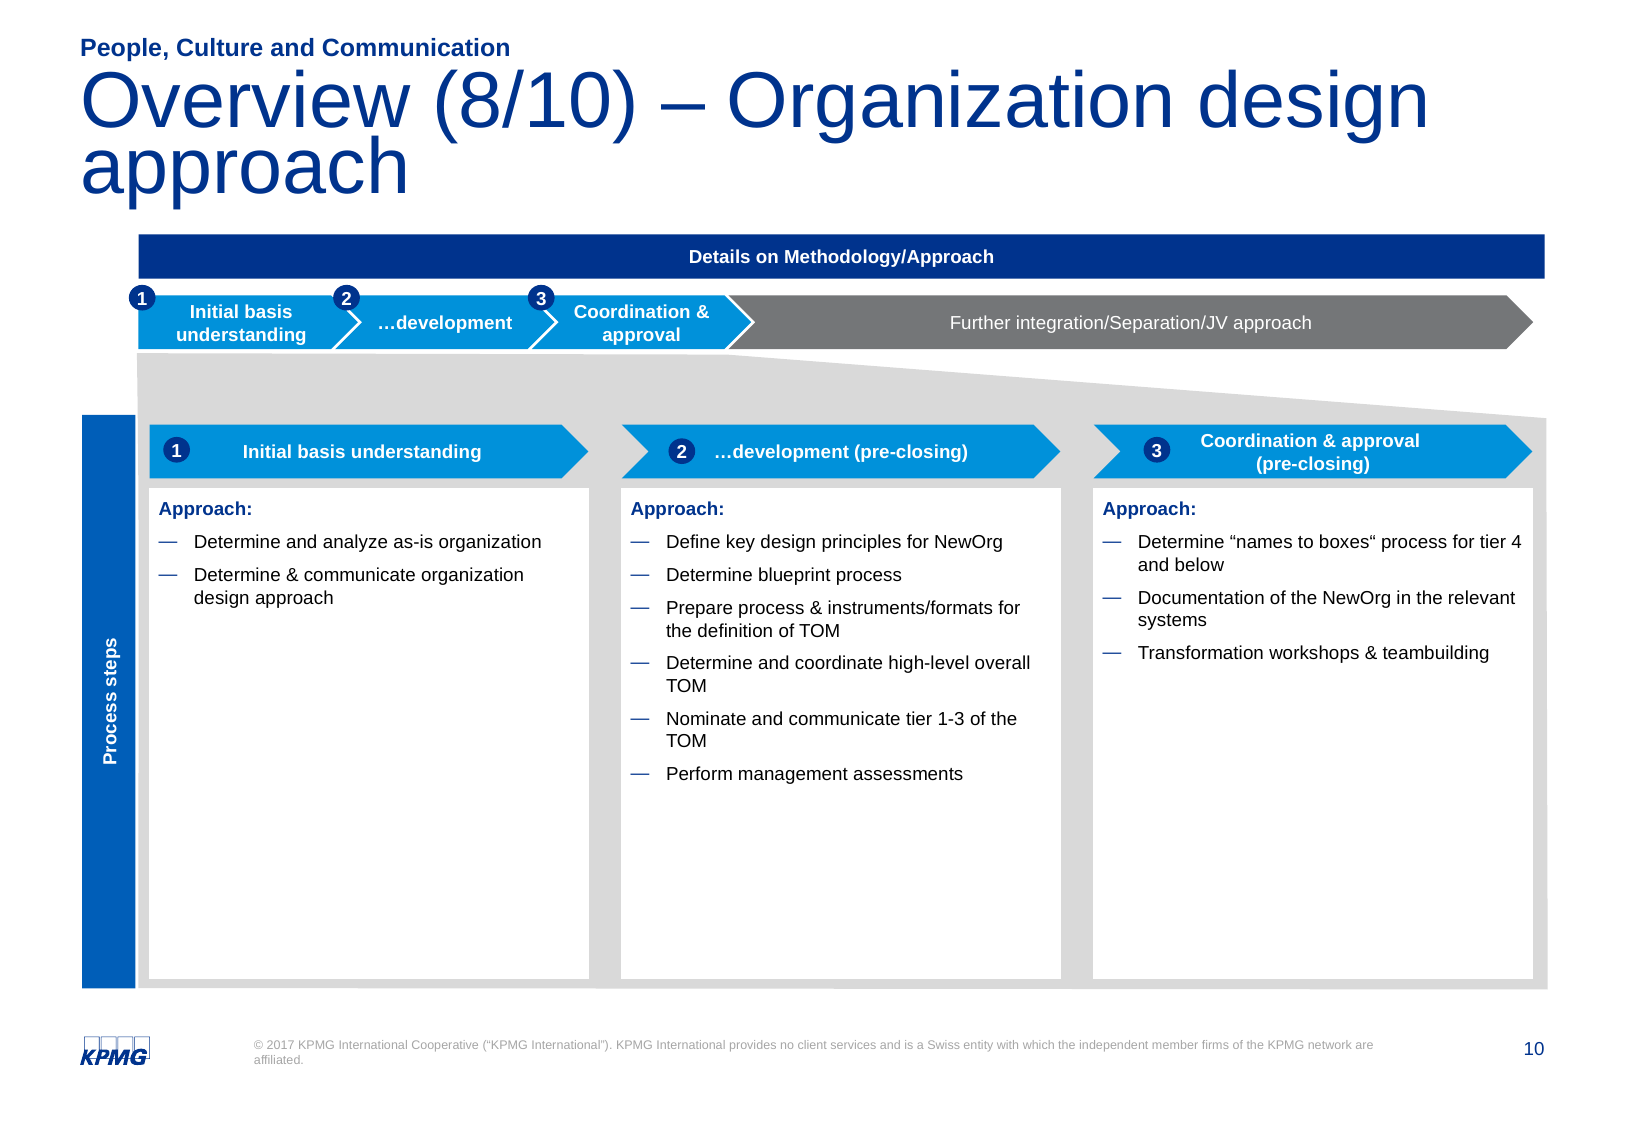

People, Culture and Communication
# Overview (8/10) – Organization design approach
Details on Methodology/Approach
1
2
3
Initial basis understanding
…development
Coordination & approval
Further integration/Separation/JV approach

Initial basis understanding
…development (pre-closing)
Coordination & approval
(pre-closing)
1
3
2
Approach:
Determine and analyze as-is organization
Determine & communicate organization design approach

Approach:
Define key design principles for NewOrg
Determine blueprint process
Prepare process & instruments/formats for the definition of TOM
Determine and coordinate high-level overall TOM
Nominate and communicate tier 1-3 of the TOM
Perform management assessments

Approach:
Determine “names to boxes“ process for tier 4 and below
Documentation of the NewOrg in the relevant systems
Transformation workshops & teambuilding

Process steps